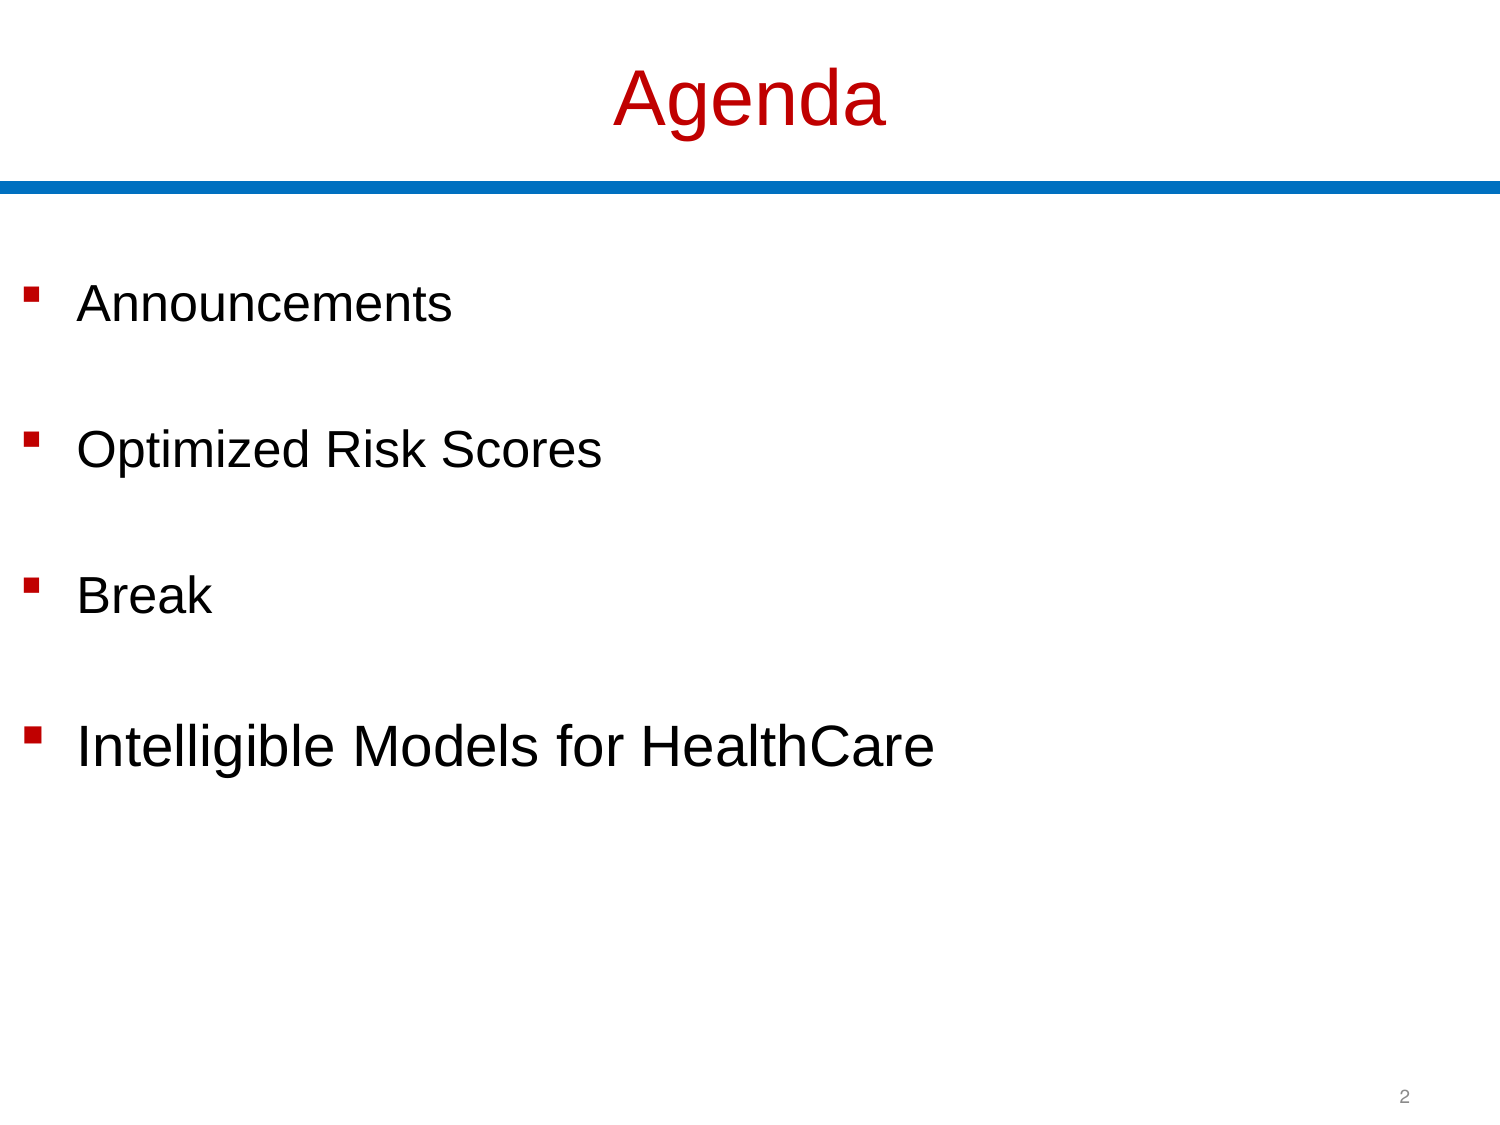

# Agenda
Announcements

Optimized Risk Scores

Break

Intelligible Models for HealthCare
2